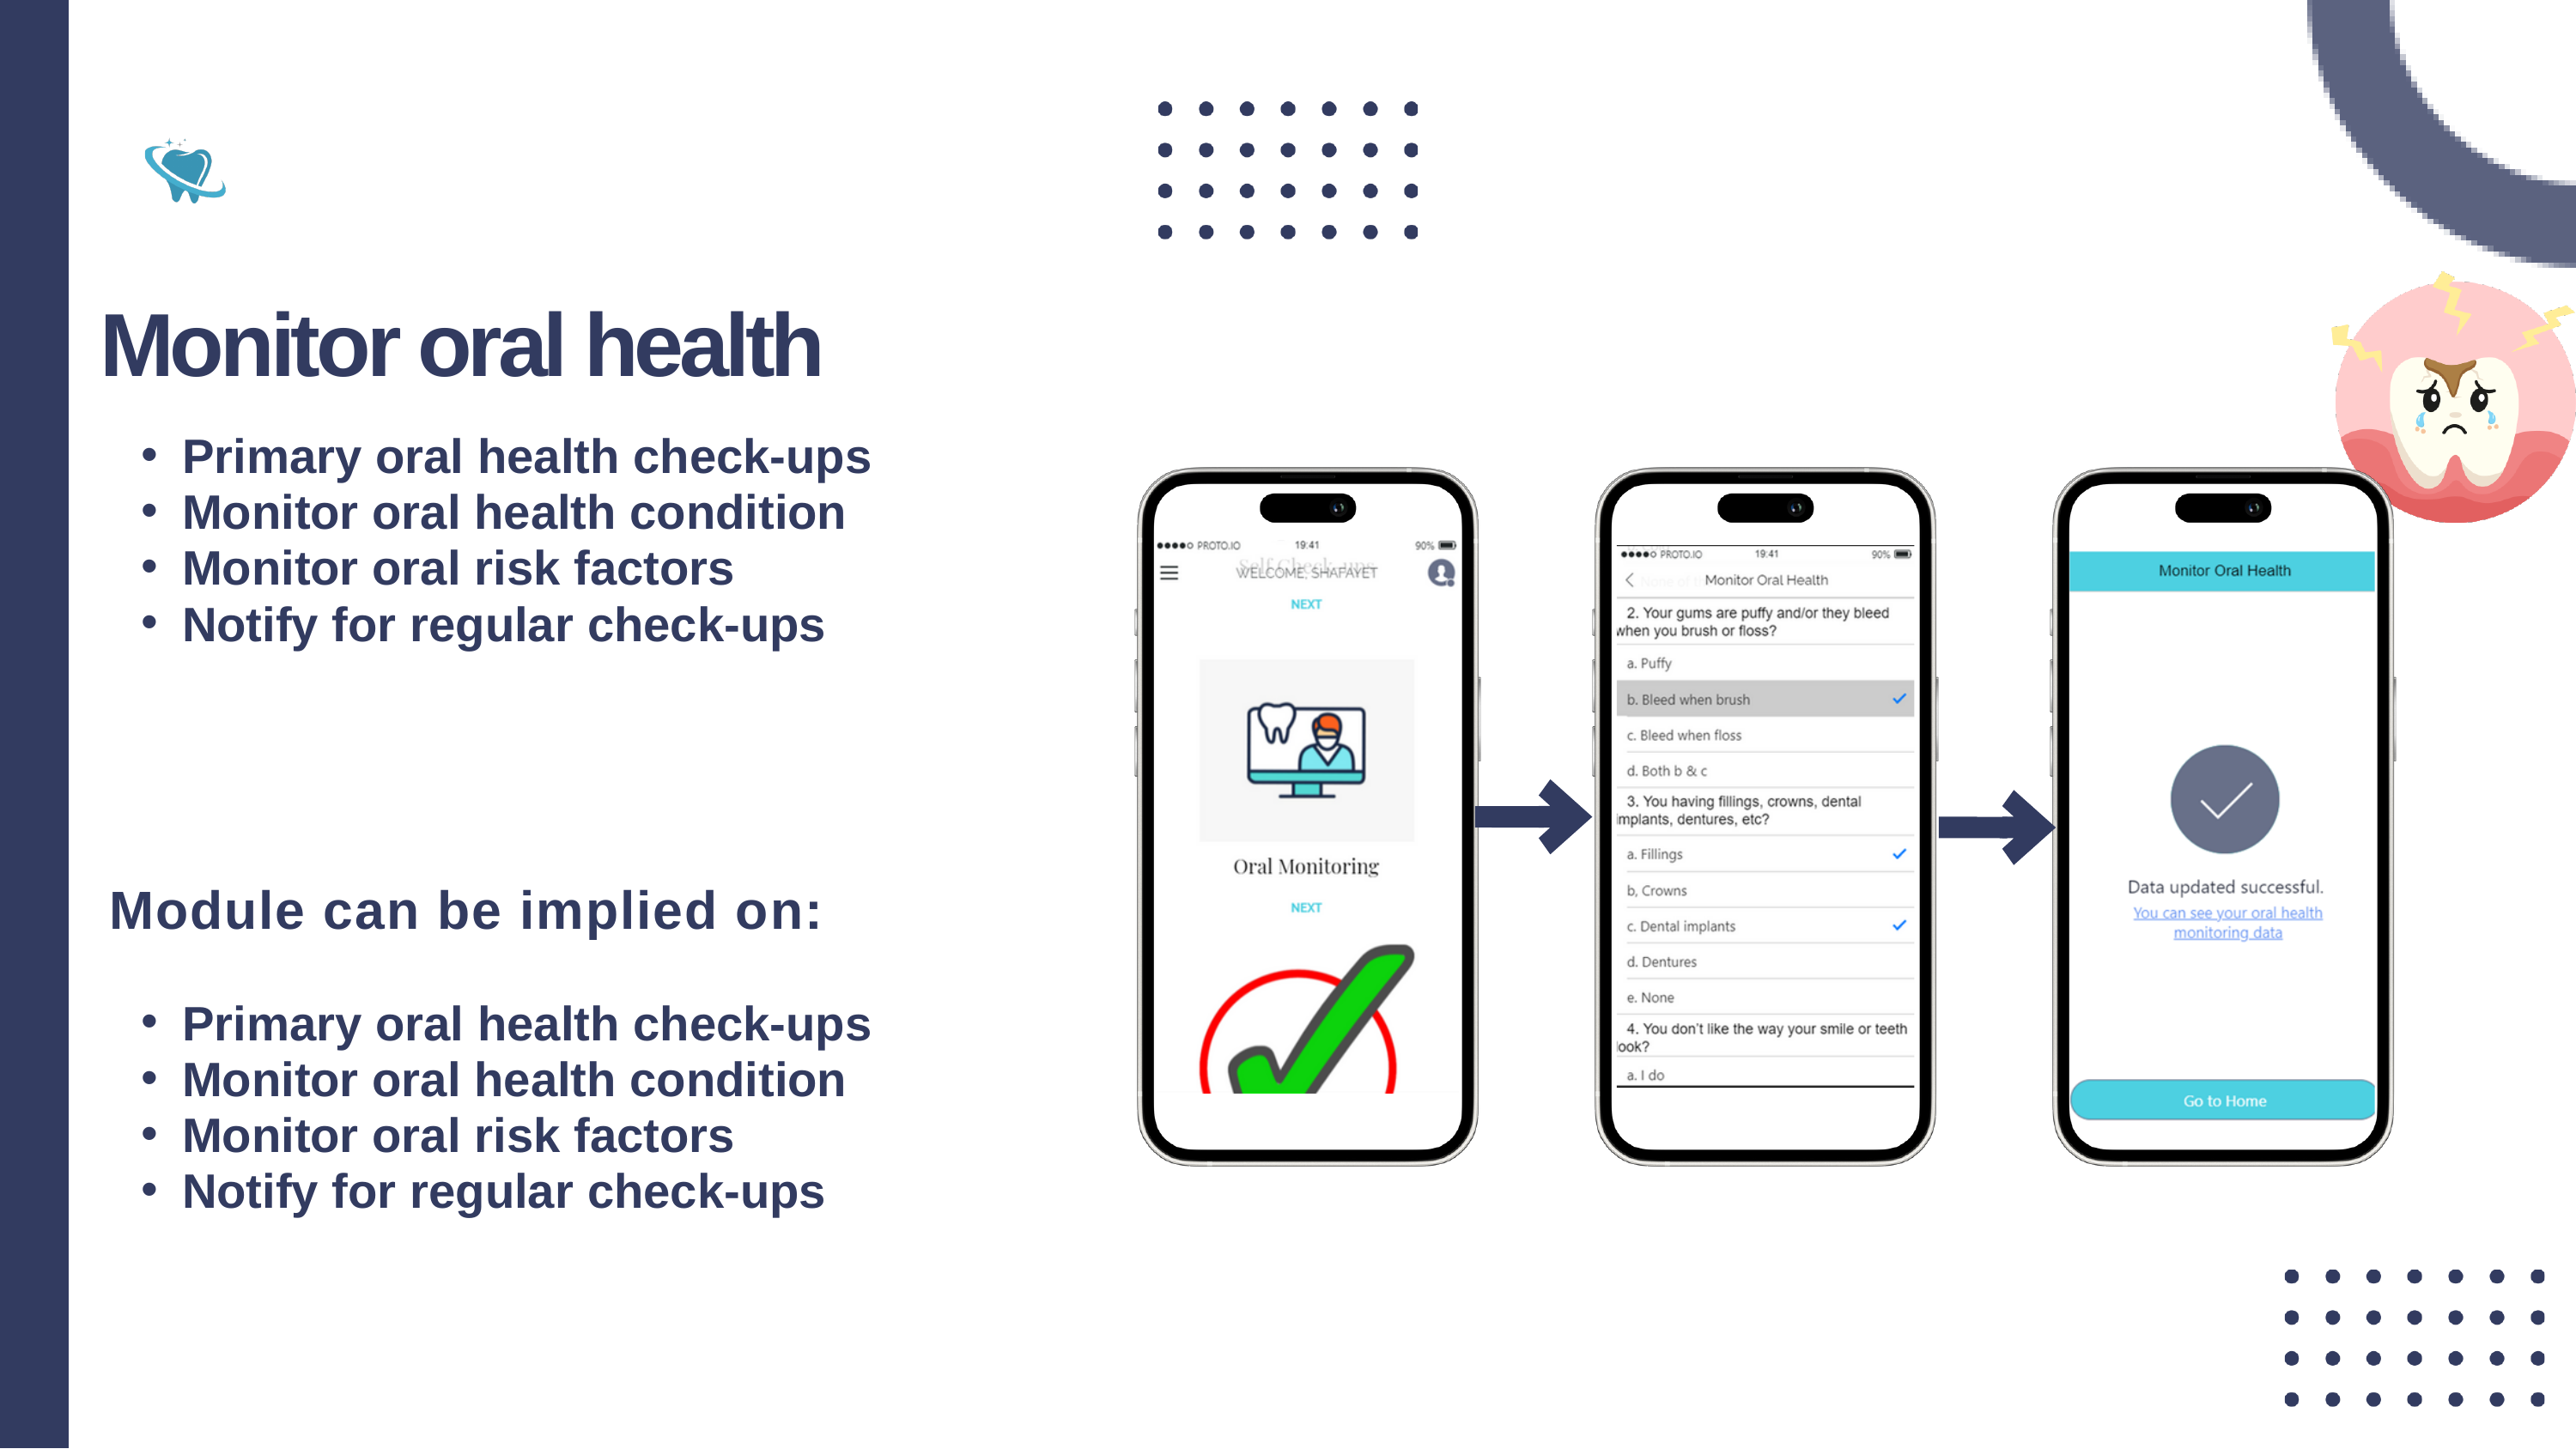

Monitor oral health
Primary oral health check-ups
Monitor oral health condition
Monitor oral risk factors
Notify for regular check-ups

Module can be implied on:
Primary oral health check-ups
Monitor oral health condition
Monitor oral risk factors
Notify for regular check-ups